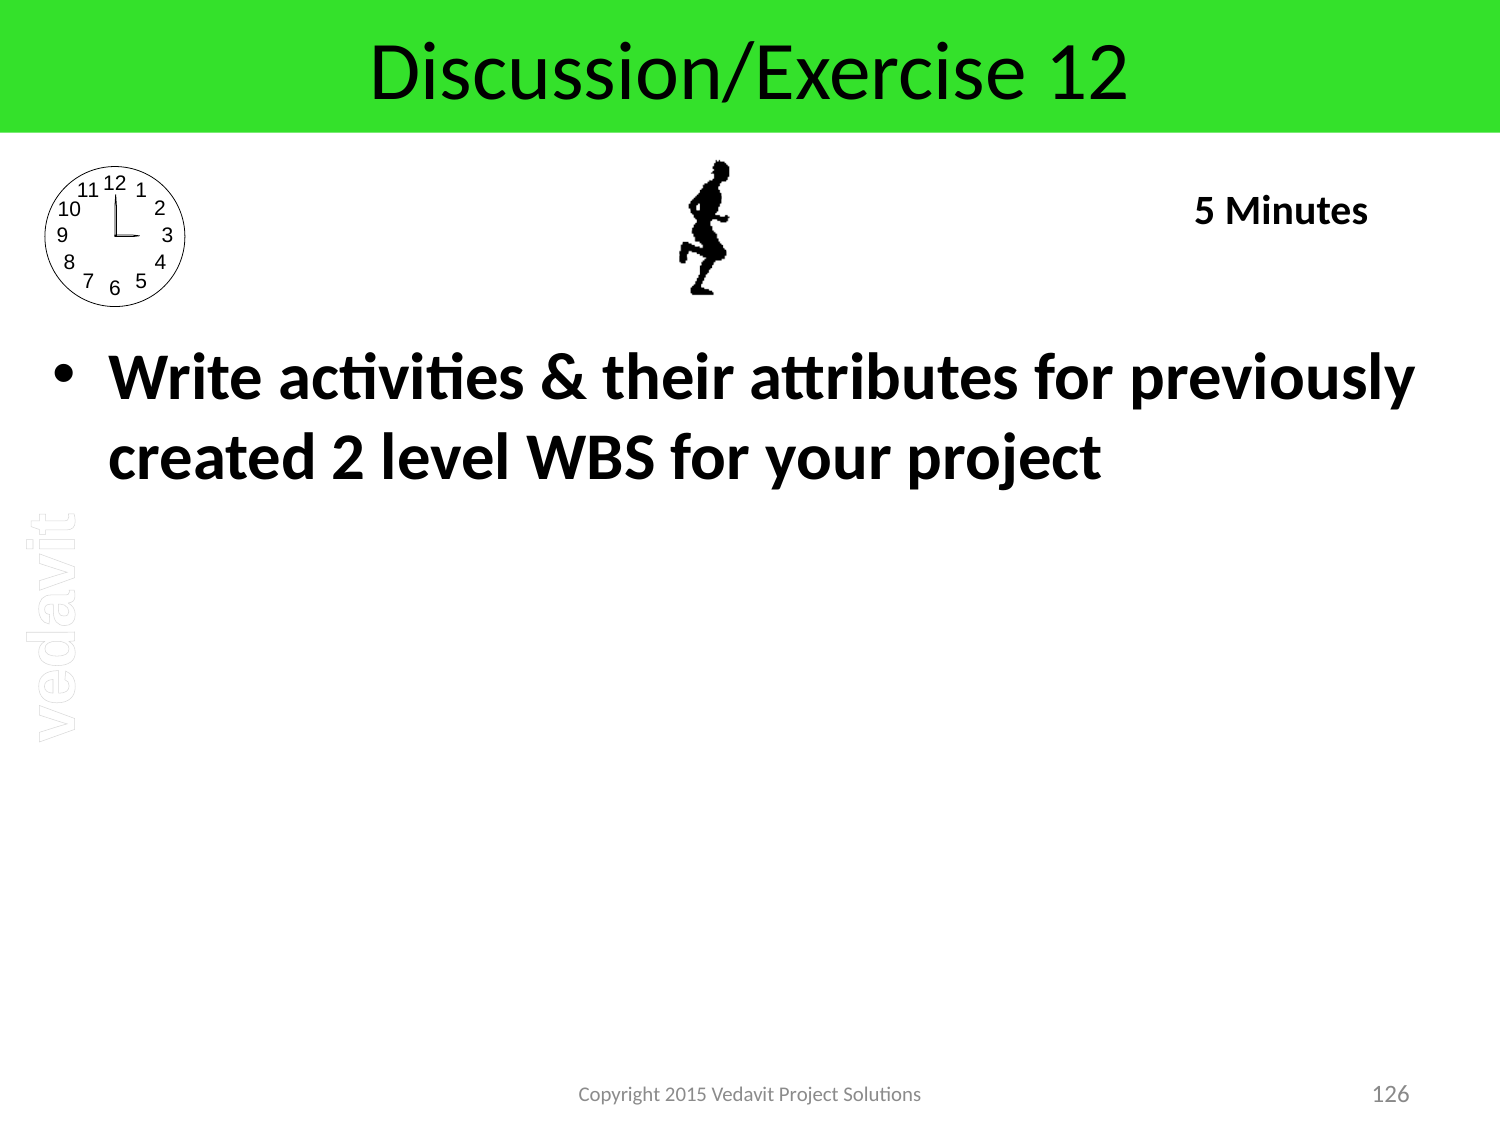

# Discussion/Exercise 12
5 Minutes
Write activities & their attributes for previously created 2 level WBS for your project

Copyright 2015 Vedavit Project Solutions
126